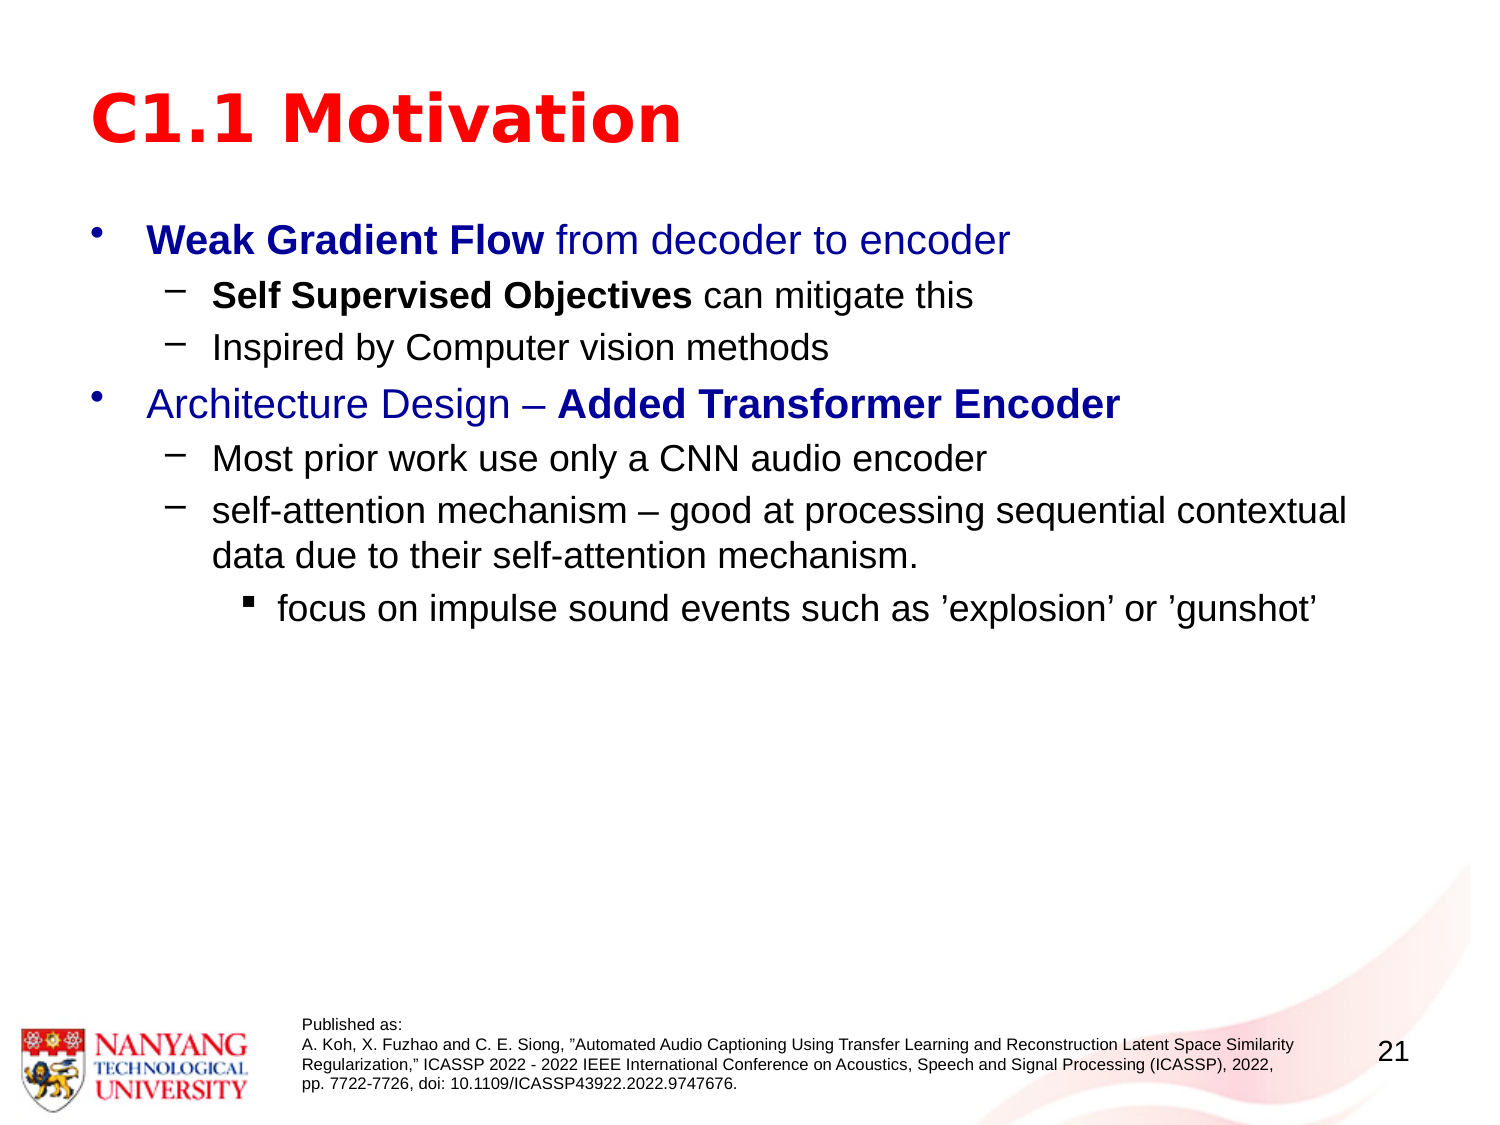

# C1.1 Motivation
Weak Gradient Flow from decoder to encoder
Self Supervised Objectives can mitigate this
Inspired by Computer vision methods
Architecture Design – Added Transformer Encoder
Most prior work use only a CNN audio encoder
self-attention mechanism – good at processing sequential contextual data due to their self-attention mechanism.
focus on impulse sound events such as ’explosion’ or ’gunshot’

Published as:
A. Koh, X. Fuzhao and C. E. Siong, ”Automated Audio Captioning Using Transfer Learning and Reconstruction Latent Space Similarity Regularization,” ICASSP 2022 - 2022 IEEE International Conference on Acoustics, Speech and Signal Processing (ICASSP), 2022, pp. 7722-7726, doi: 10.1109/ICASSP43922.2022.9747676.
21